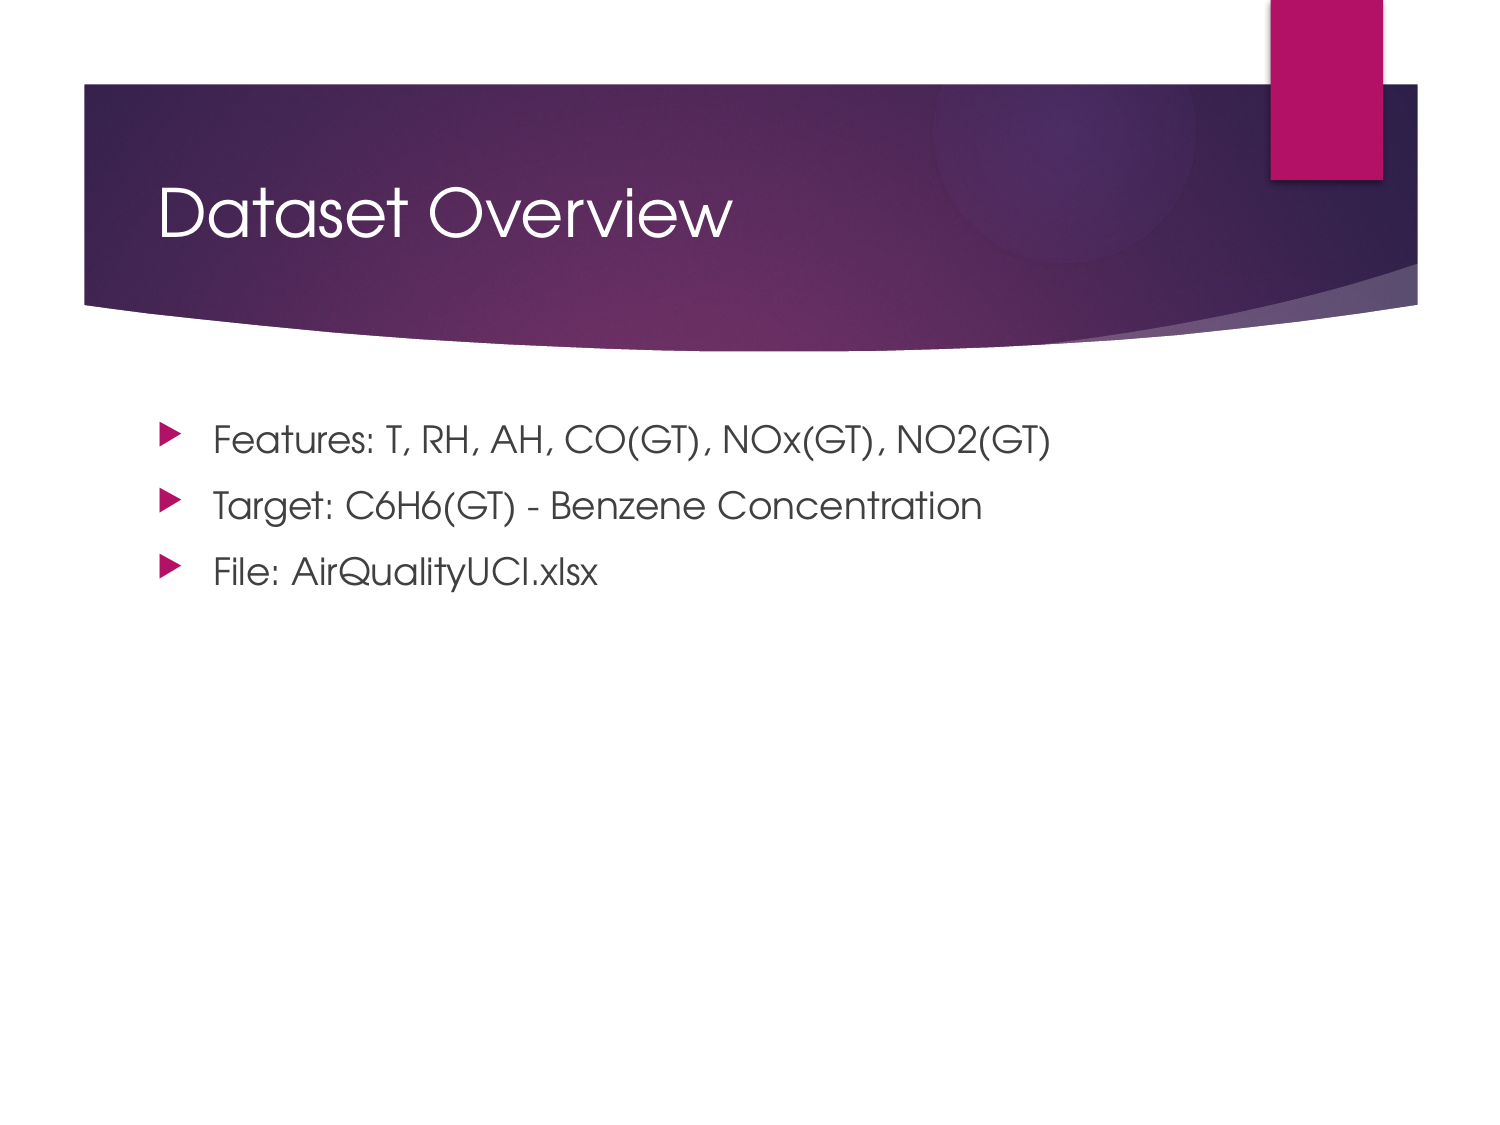

# Dataset Overview
Features: T, RH, AH, CO(GT), NOx(GT), NO2(GT)
Target: C6H6(GT) - Benzene Concentration
File: AirQualityUCI.xlsx